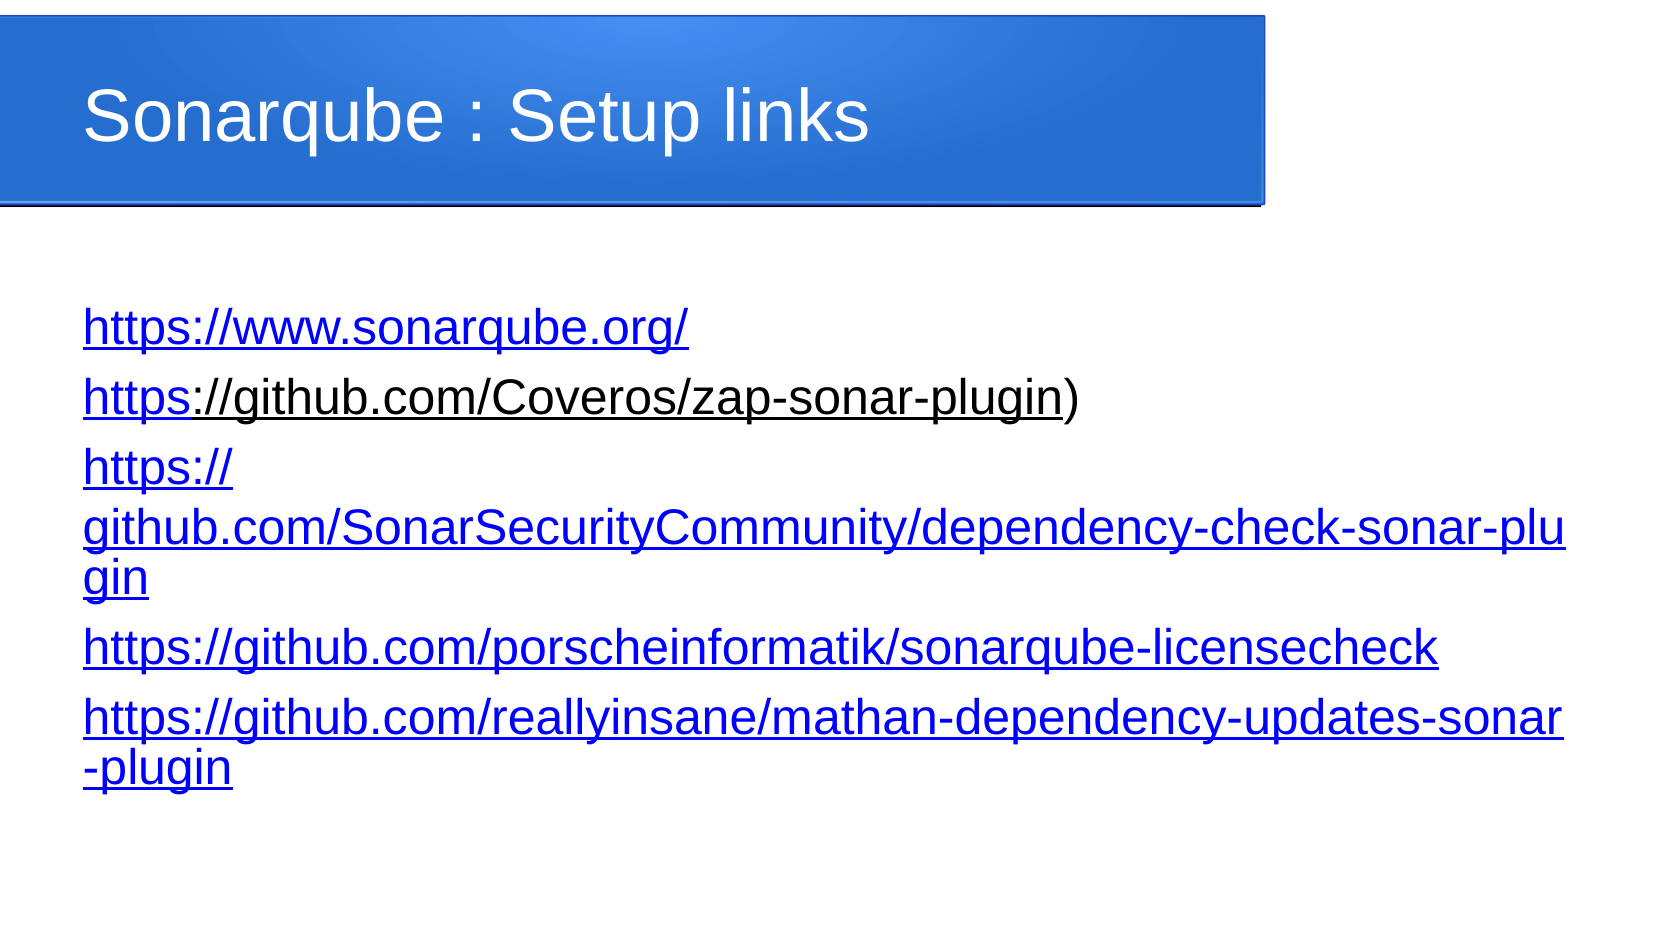

Sonarqube : Setup links
https://www.sonarqube.org/
https://github.com/Coveros/zap-sonar-plugin)
https://github.com/SonarSecurityCommunity/dependency-check-sonar-plugin
https://github.com/porscheinformatik/sonarqube-licensecheck
https://github.com/reallyinsane/mathan-dependency-updates-sonar-plugin